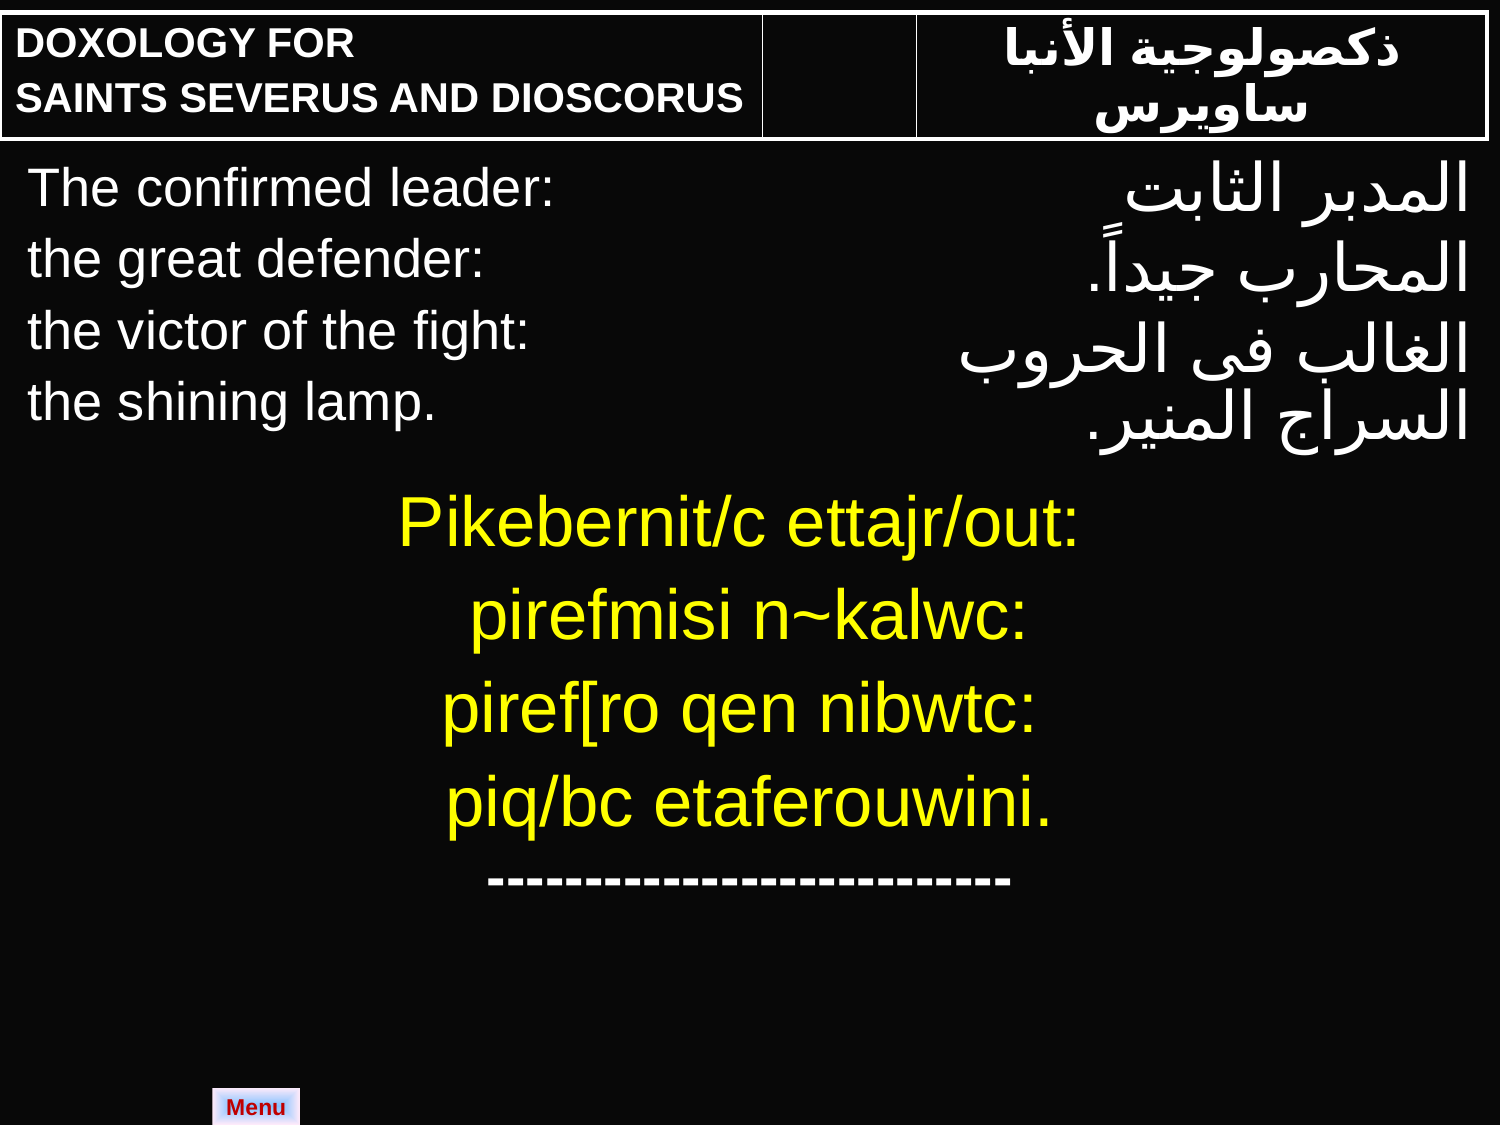

| DOXOLOGY FOR SAINTS SEVERUS AND DIOSCORUS |  | ذكصولوجية الأنبا ساويرس |
| --- | --- | --- |
| The confirmed leader: the great defender: the victor of the fight: the shining lamp. | المدبر الثابت المحارب جيداً. الغالب فى الحروب السراج المنير. |
| --- | --- |
| Pikebernit/c ettajr/out: pirefmisi n~kalwc: piref[ro qen nibwtc: piq/bc etaferouwini. |  |
| --------------------------- |  |
Menu